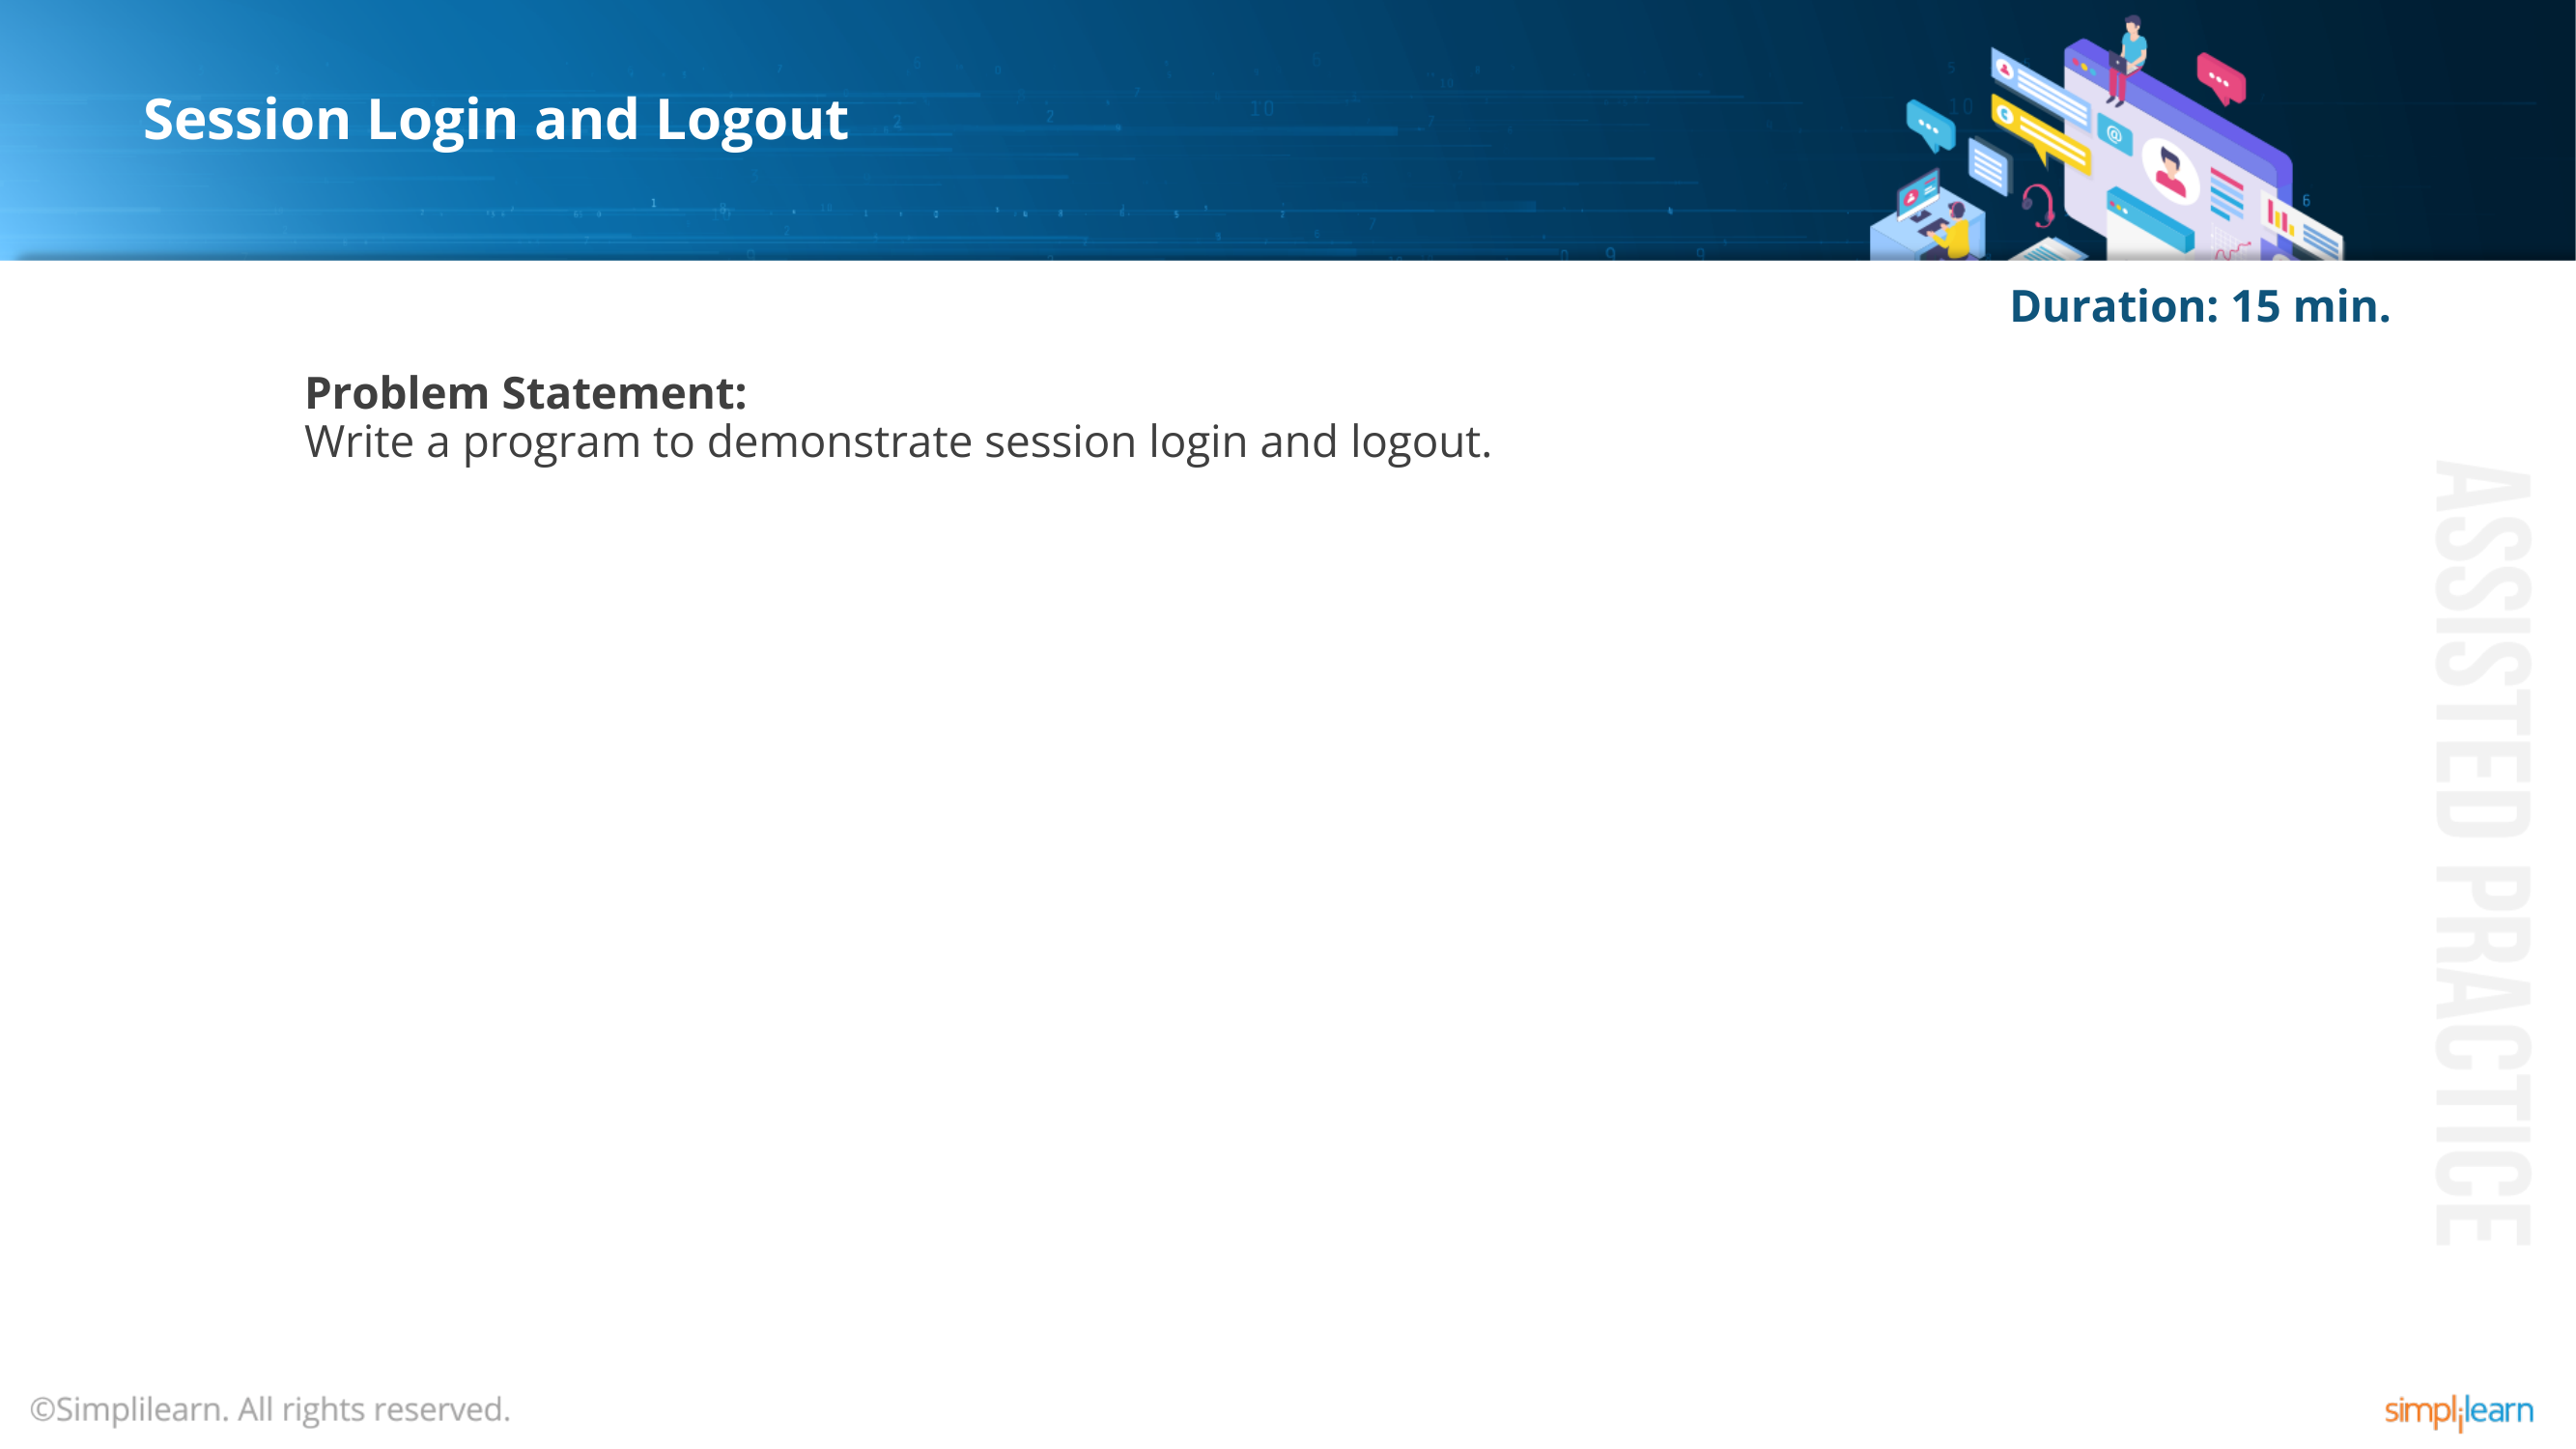

# Session Login and Logout
Duration: 15 min.
Problem Statement:
Write a program to demonstrate session login and logout.